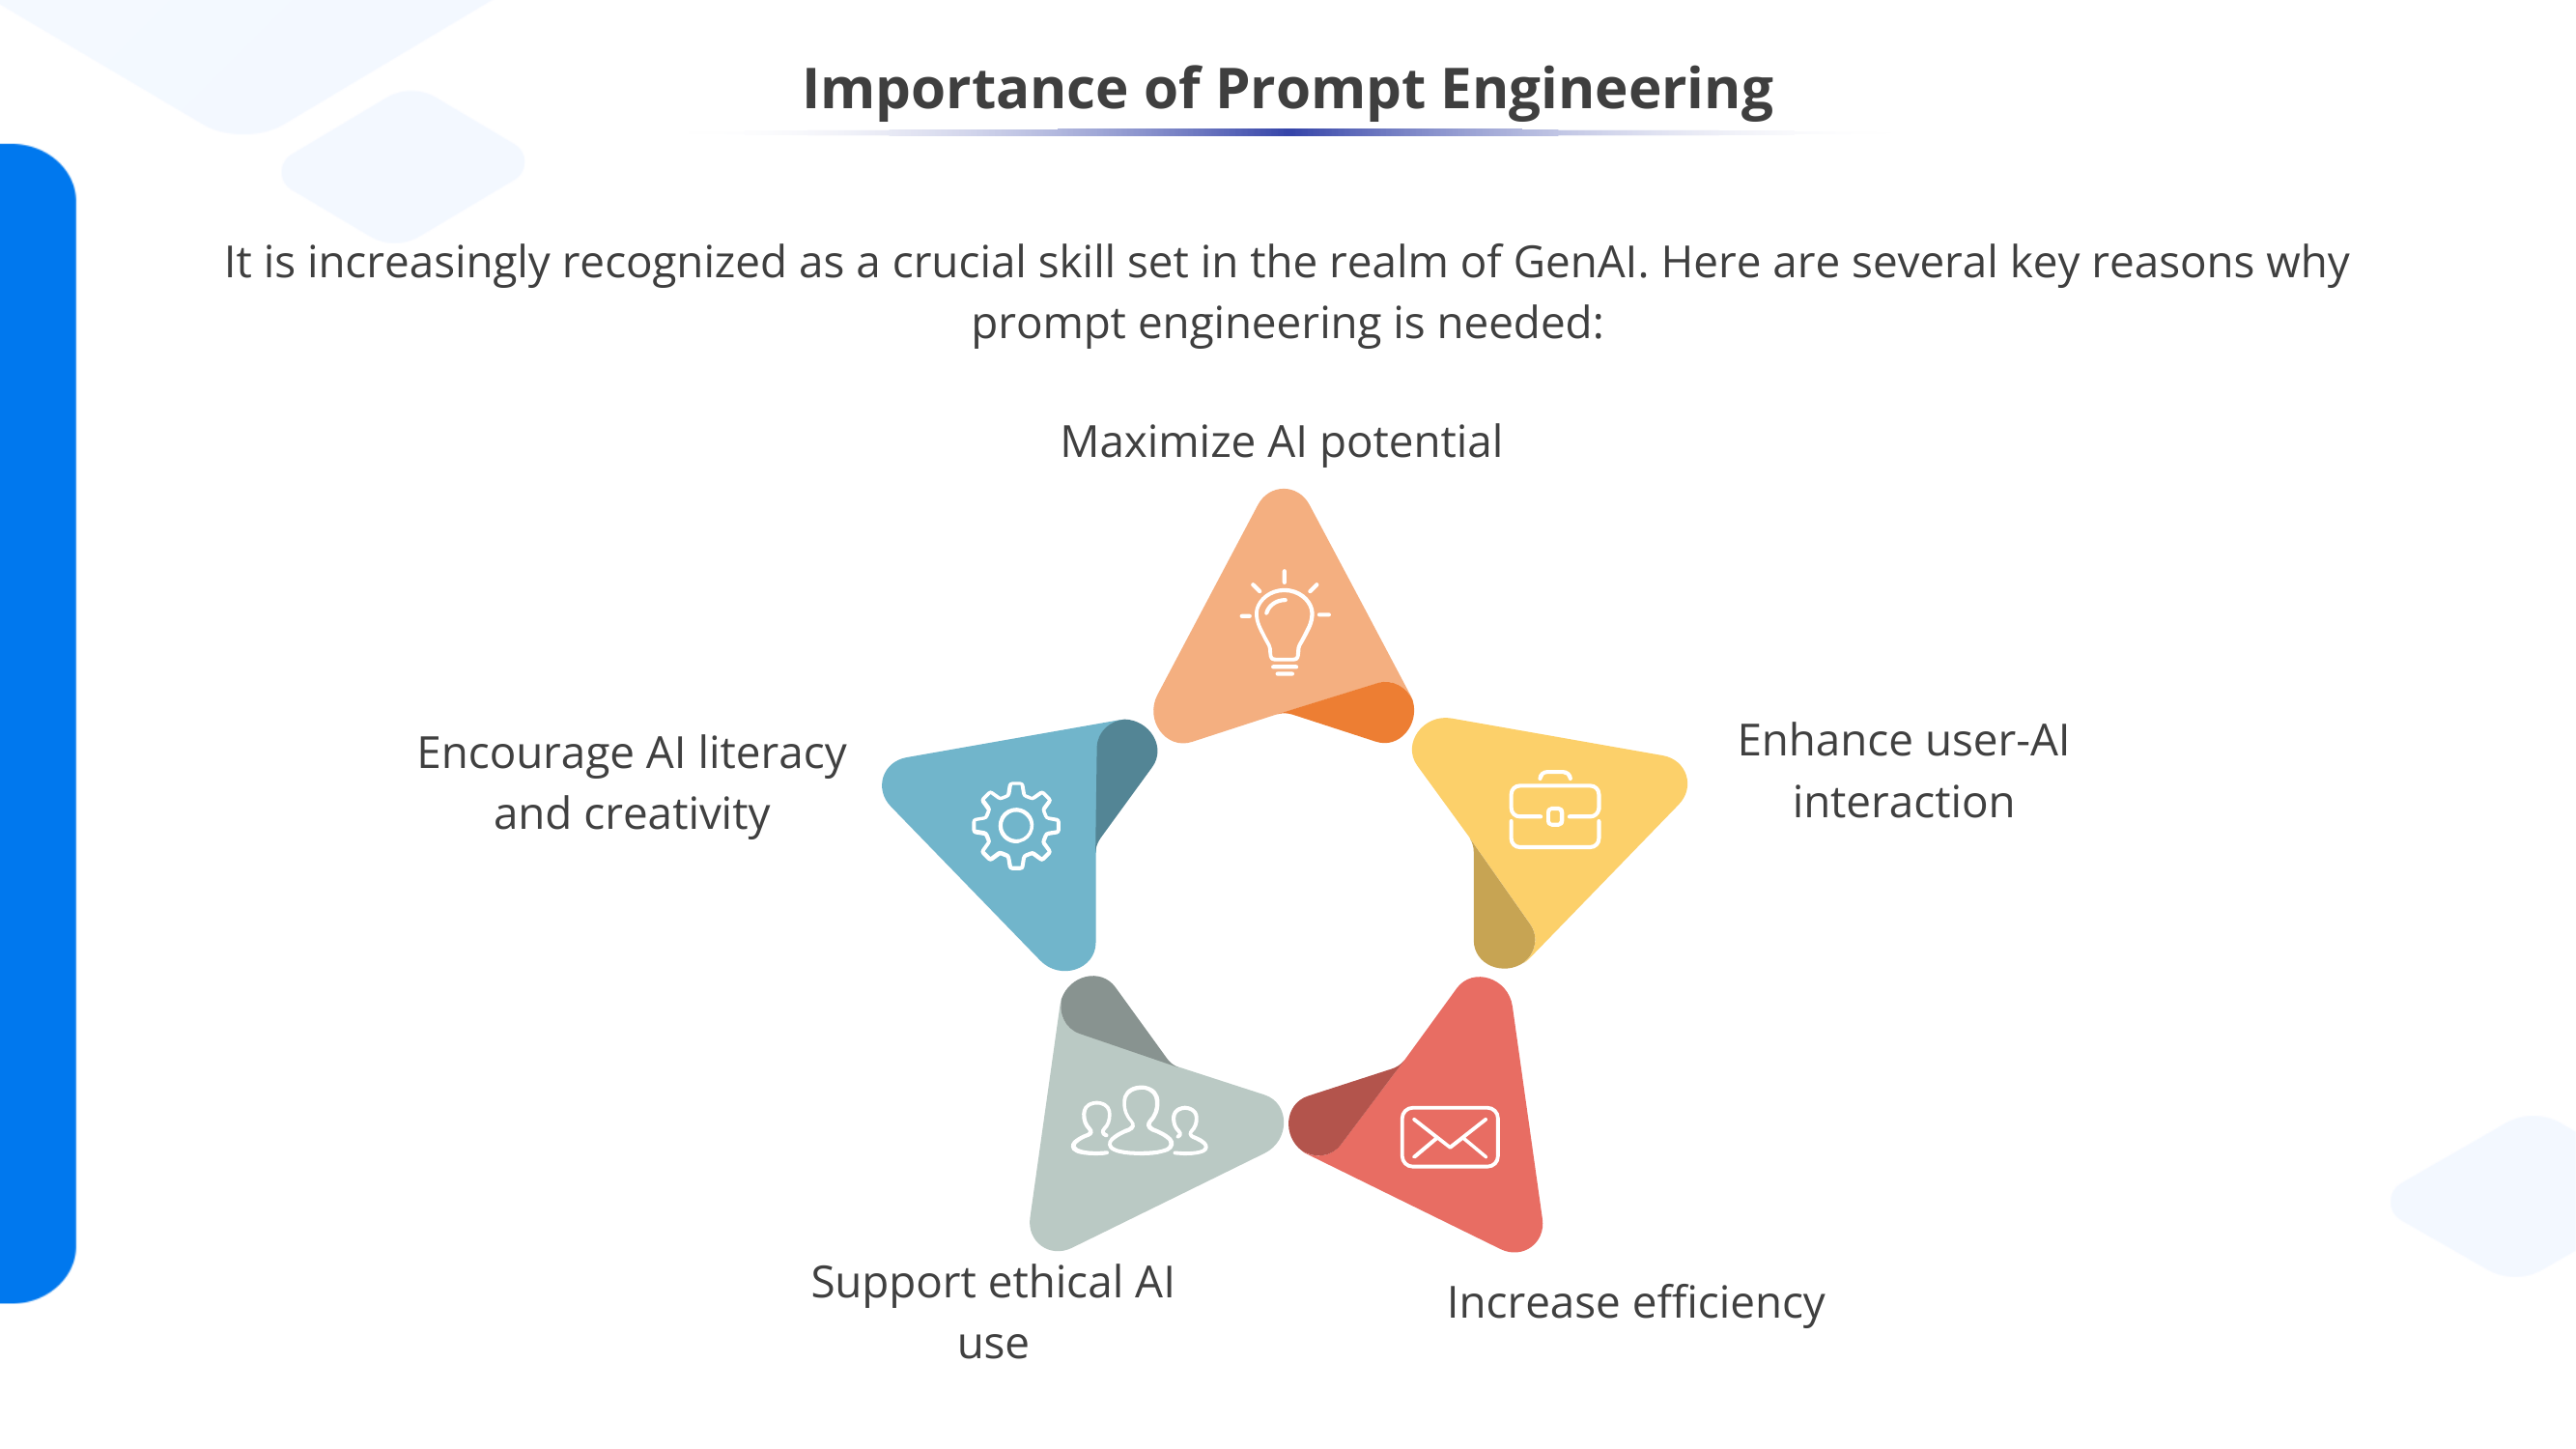

# Importance of Prompt Engineering

It is increasingly recognized as a crucial skill set in the realm of GenAI. Here are several key reasons why prompt engineering is needed:
Maximize AI potential

Enhance user-AI interaction

Encourage AI literacy and creativity

Increase efficiency
Support ethical AI use